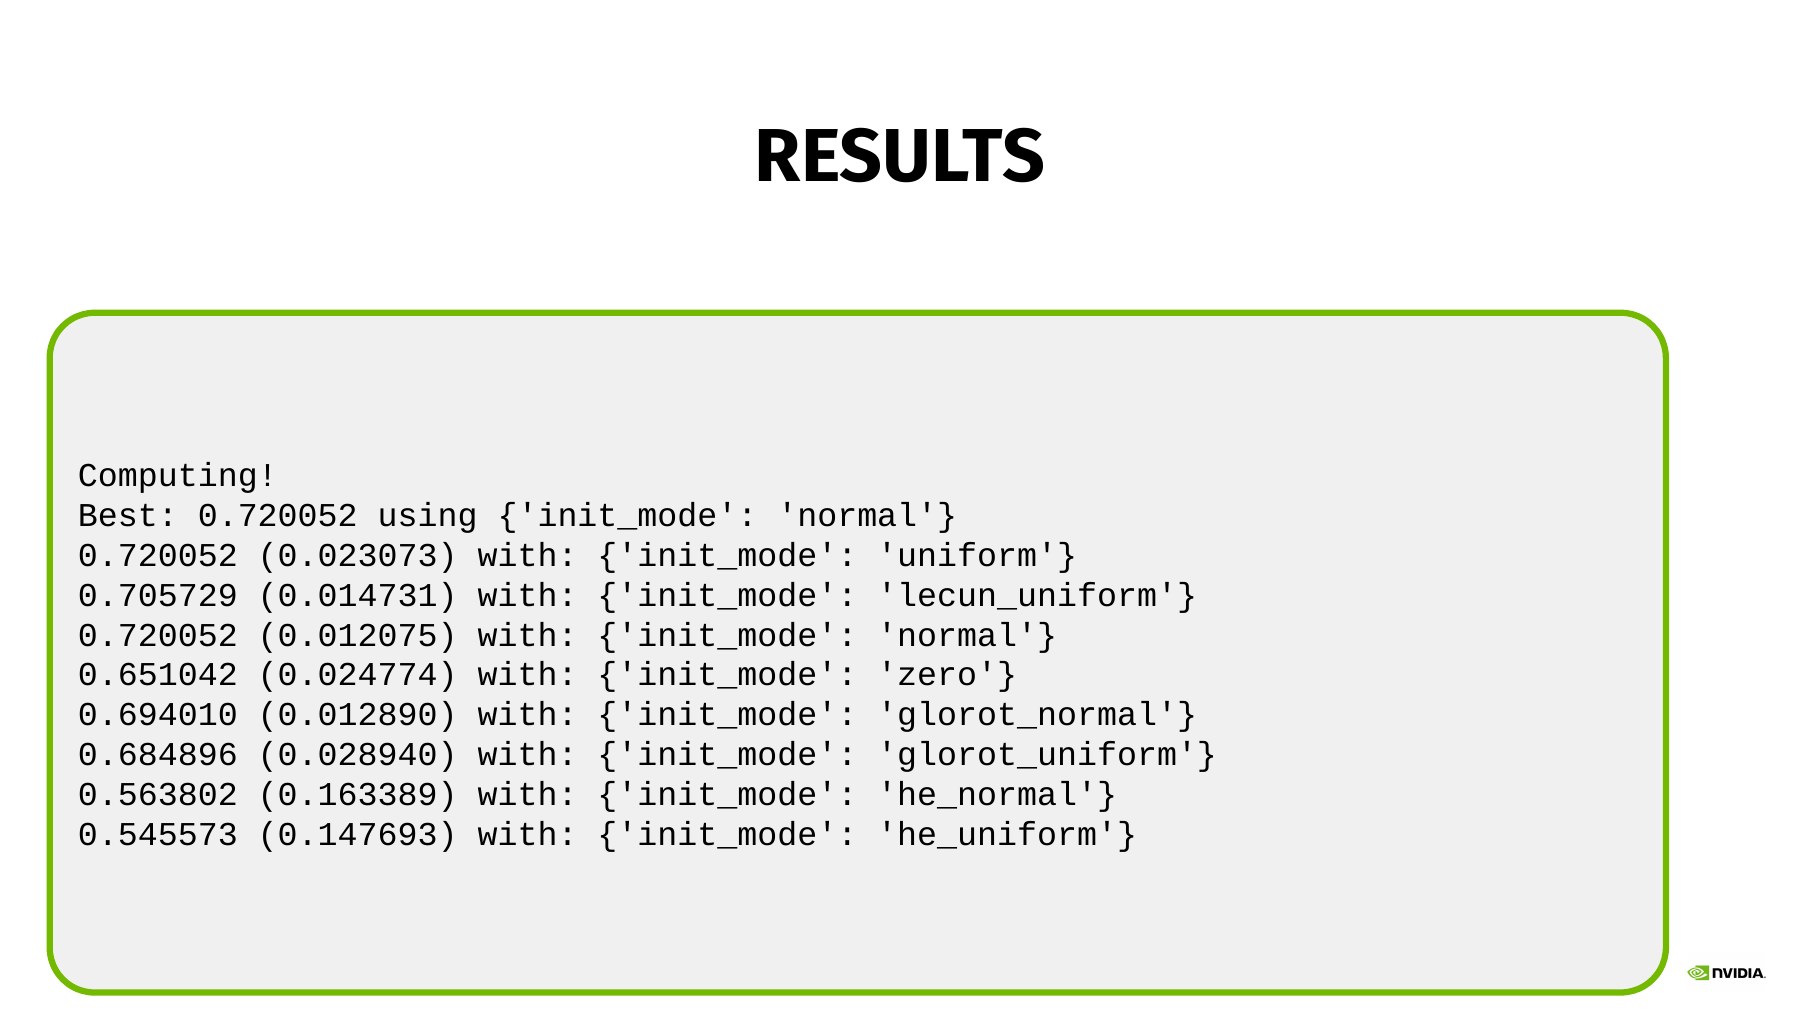

# Results
Computing!
Best: 0.720052 using {'init_mode': 'normal'}
0.720052 (0.023073) with: {'init_mode': 'uniform'}
0.705729 (0.014731) with: {'init_mode': 'lecun_uniform'}
0.720052 (0.012075) with: {'init_mode': 'normal'}
0.651042 (0.024774) with: {'init_mode': 'zero'}
0.694010 (0.012890) with: {'init_mode': 'glorot_normal'}
0.684896 (0.028940) with: {'init_mode': 'glorot_uniform'}
0.563802 (0.163389) with: {'init_mode': 'he_normal'}
0.545573 (0.147693) with: {'init_mode': 'he_uniform'}